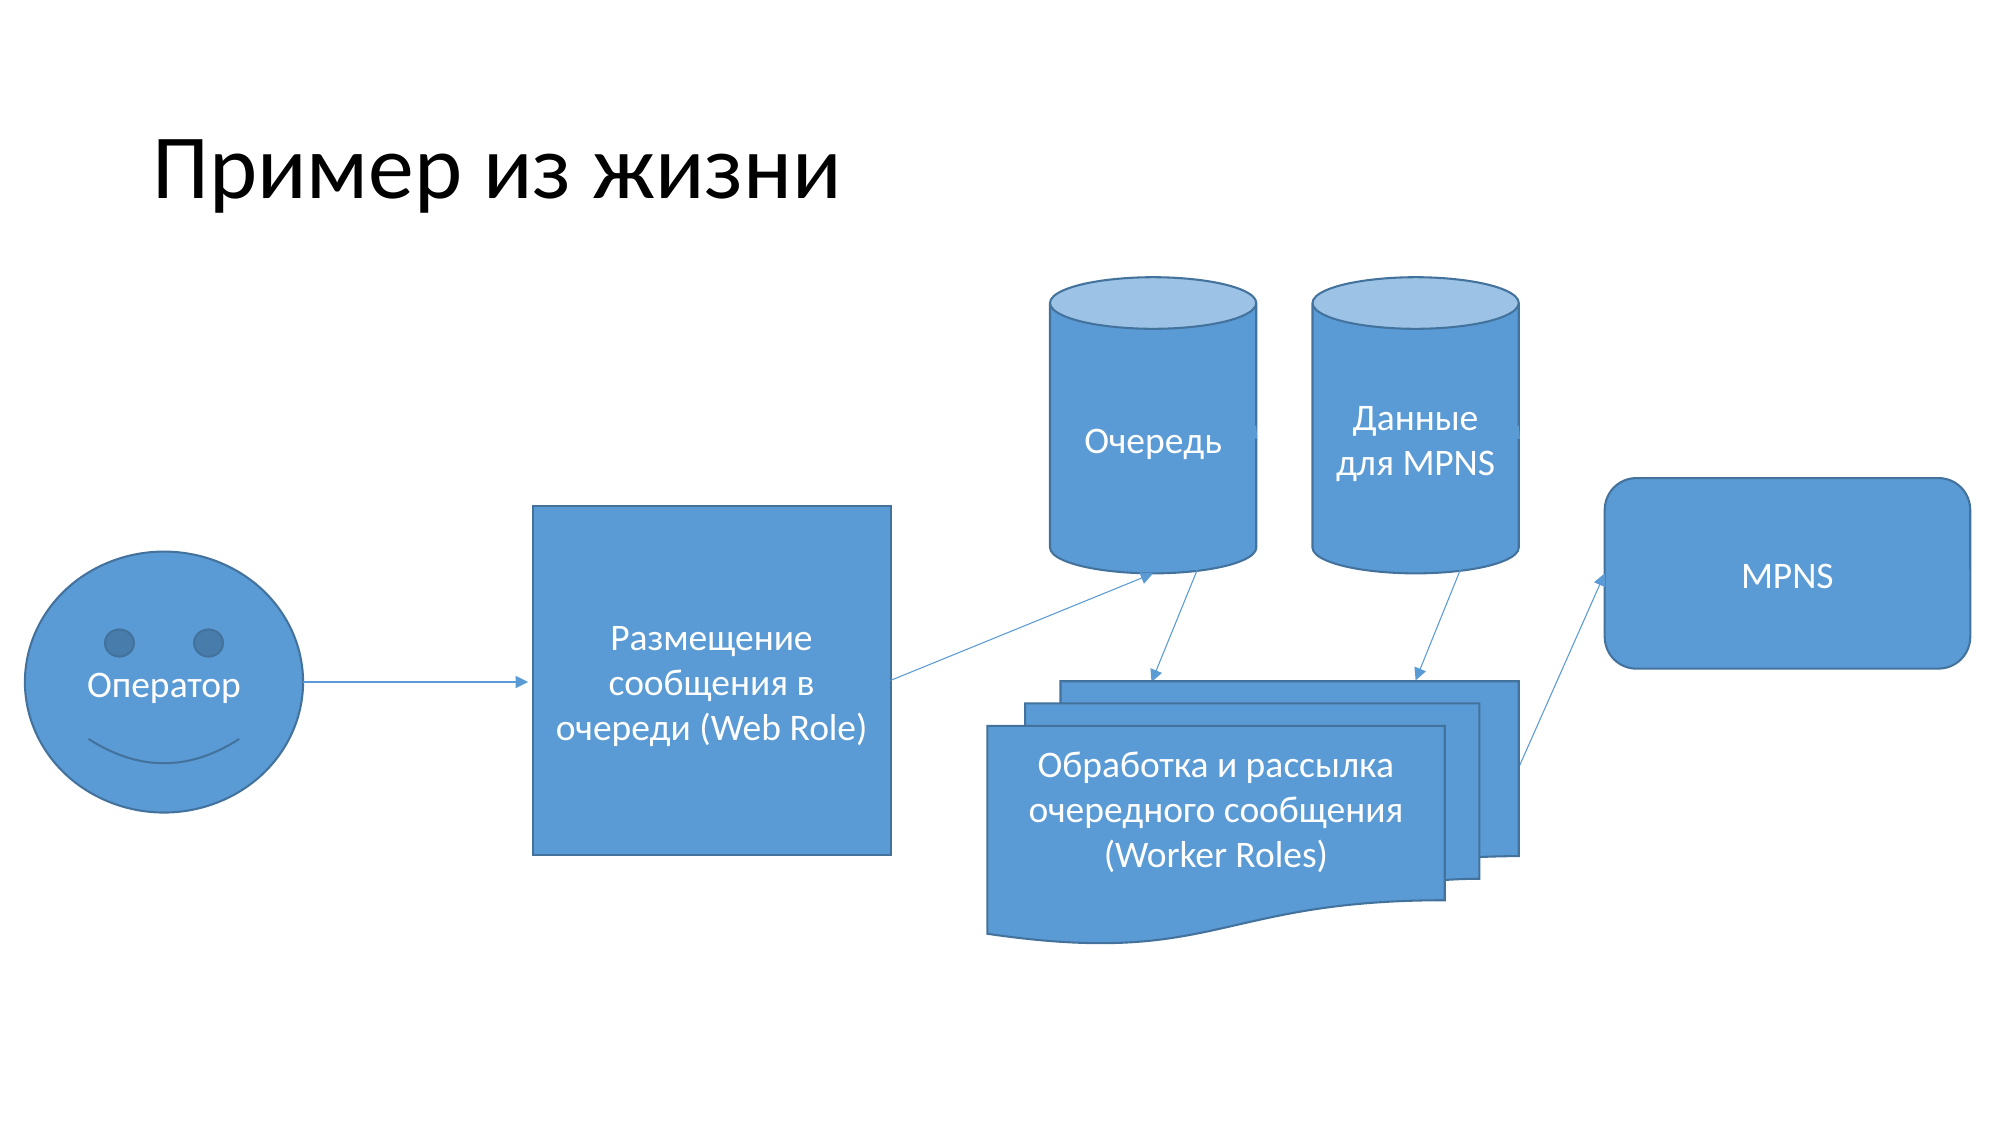

# Пример из жизни
Очередь
Данные для MPNS
MPNS
Размещение сообщения в очереди (Web Role)
Оператор
Обработка и рассылка очередного сообщения (Worker Roles)